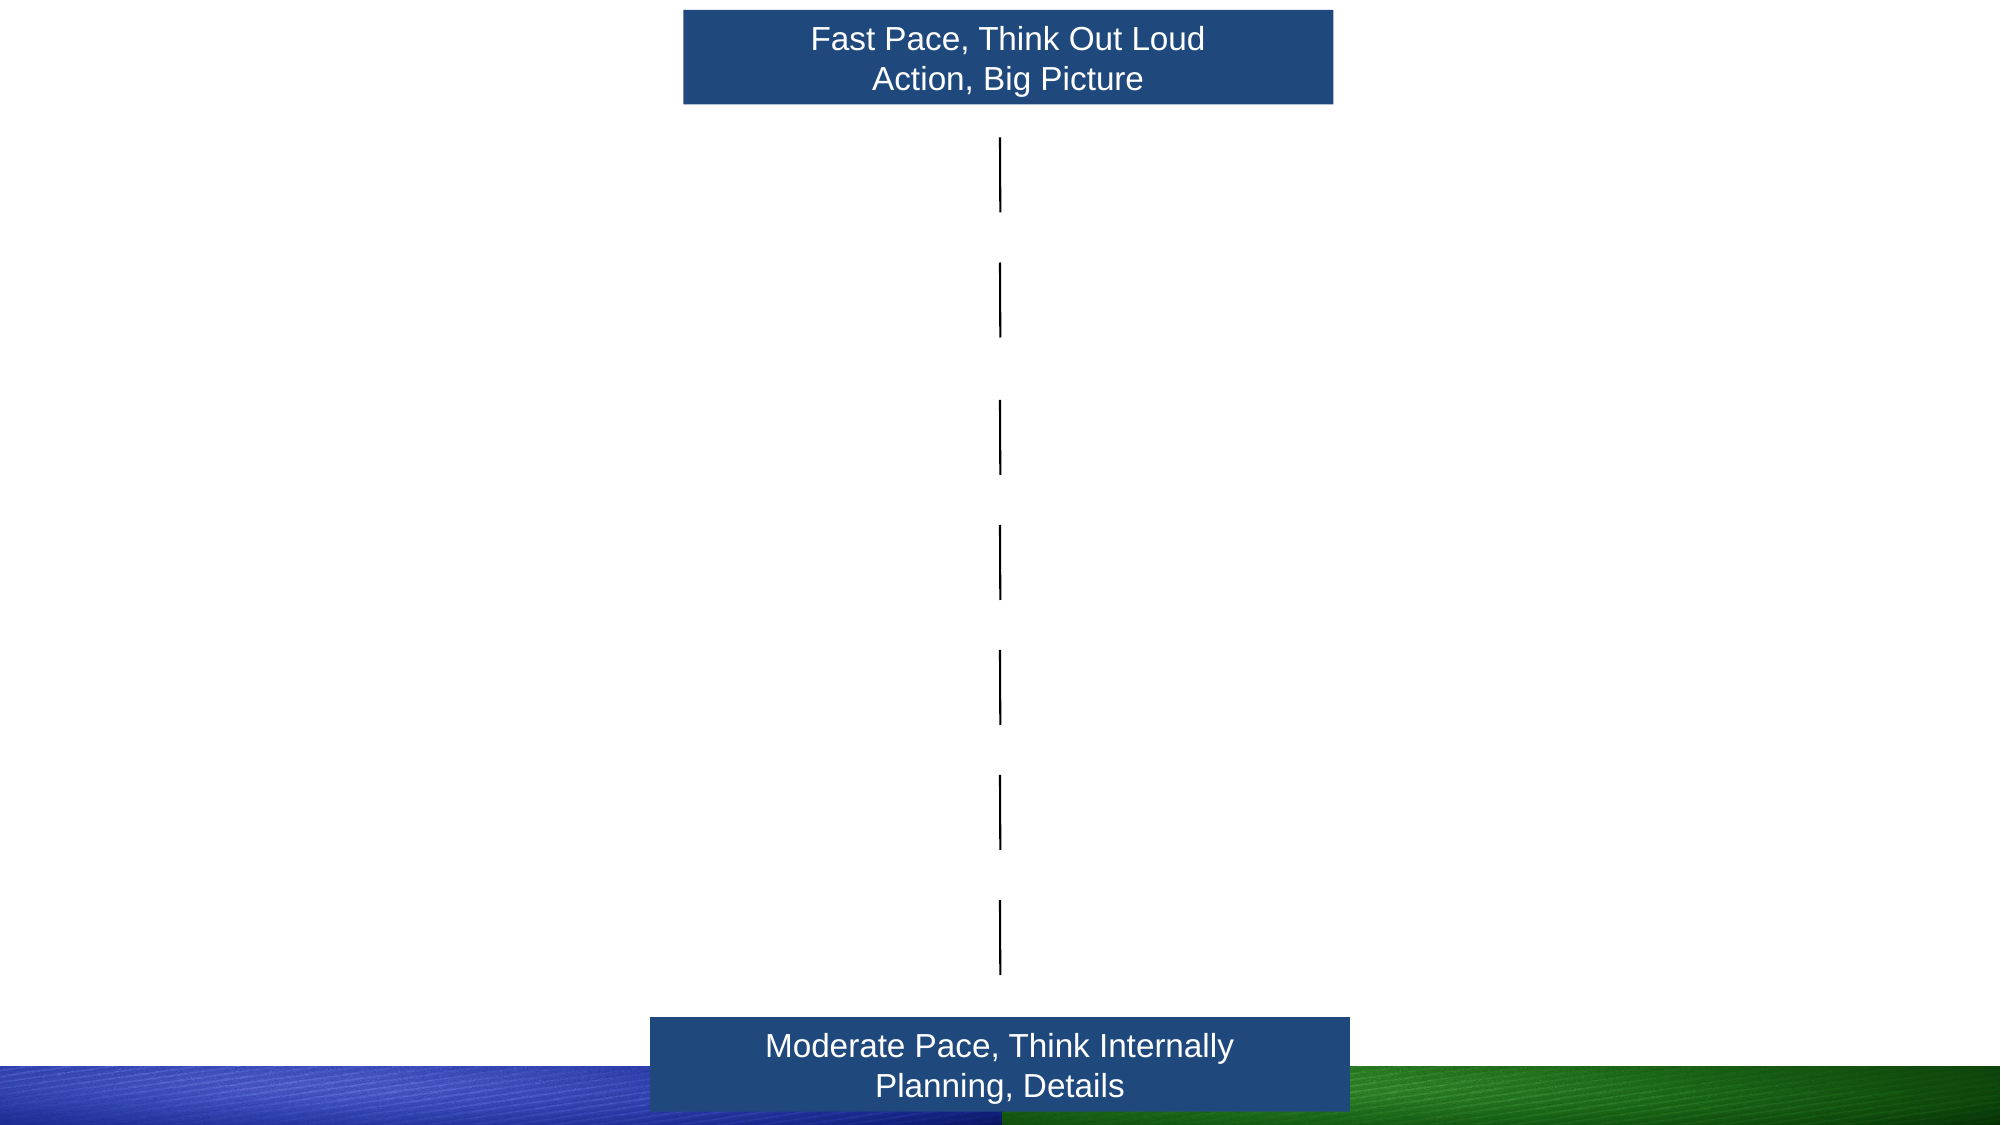

Fast Pace, Think Out Loud
Action, Big Picture

Moderate Pace, Think Internally
Planning, Details